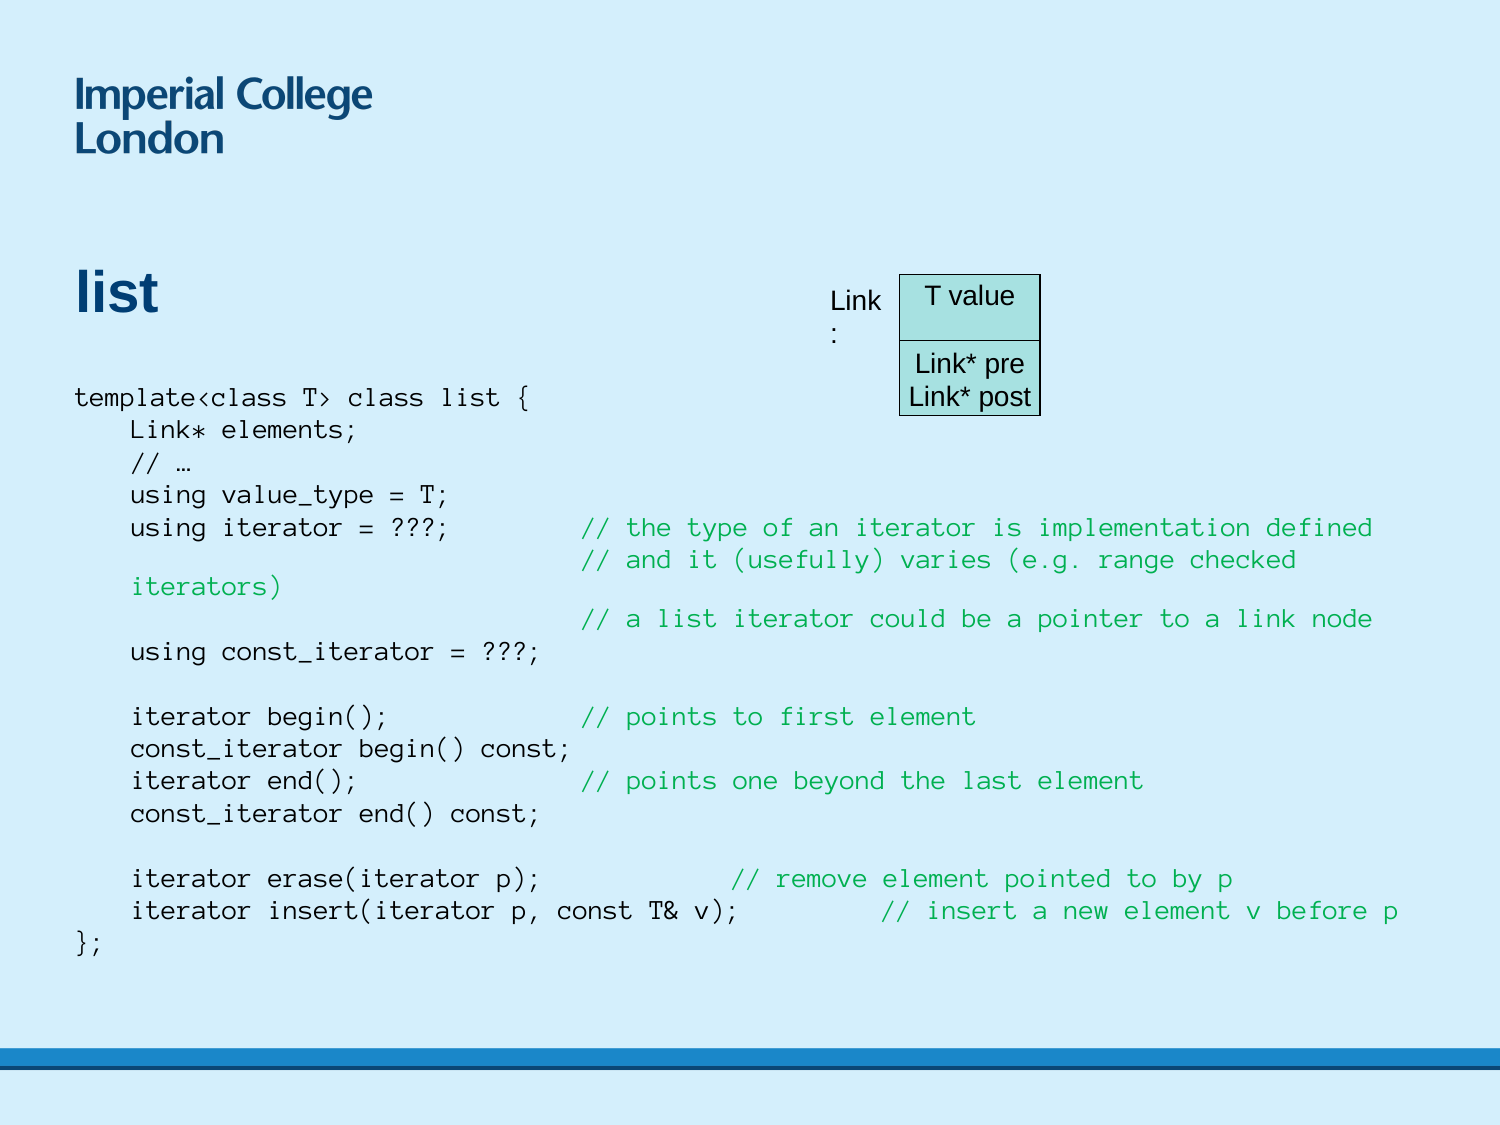

# list
T value

Link* pre
Link* post
Link:
template<class T> class list {
	Link* elements;
	// …
	using value_type = T;
	using iterator = ???;	// the type of an iterator is implementation defined
				// and it (usefully) varies (e.g. range checked iterators)
				// a list iterator could be a pointer to a link node
	using const_iterator = ???;

	iterator begin();		// points to first element
	const_iterator begin() const;
	iterator end();		// points one beyond the last element
	const_iterator end() const;

	iterator erase(iterator p);		// remove element pointed to by p
	iterator insert(iterator p, const T& v);	// insert a new element v before p
};